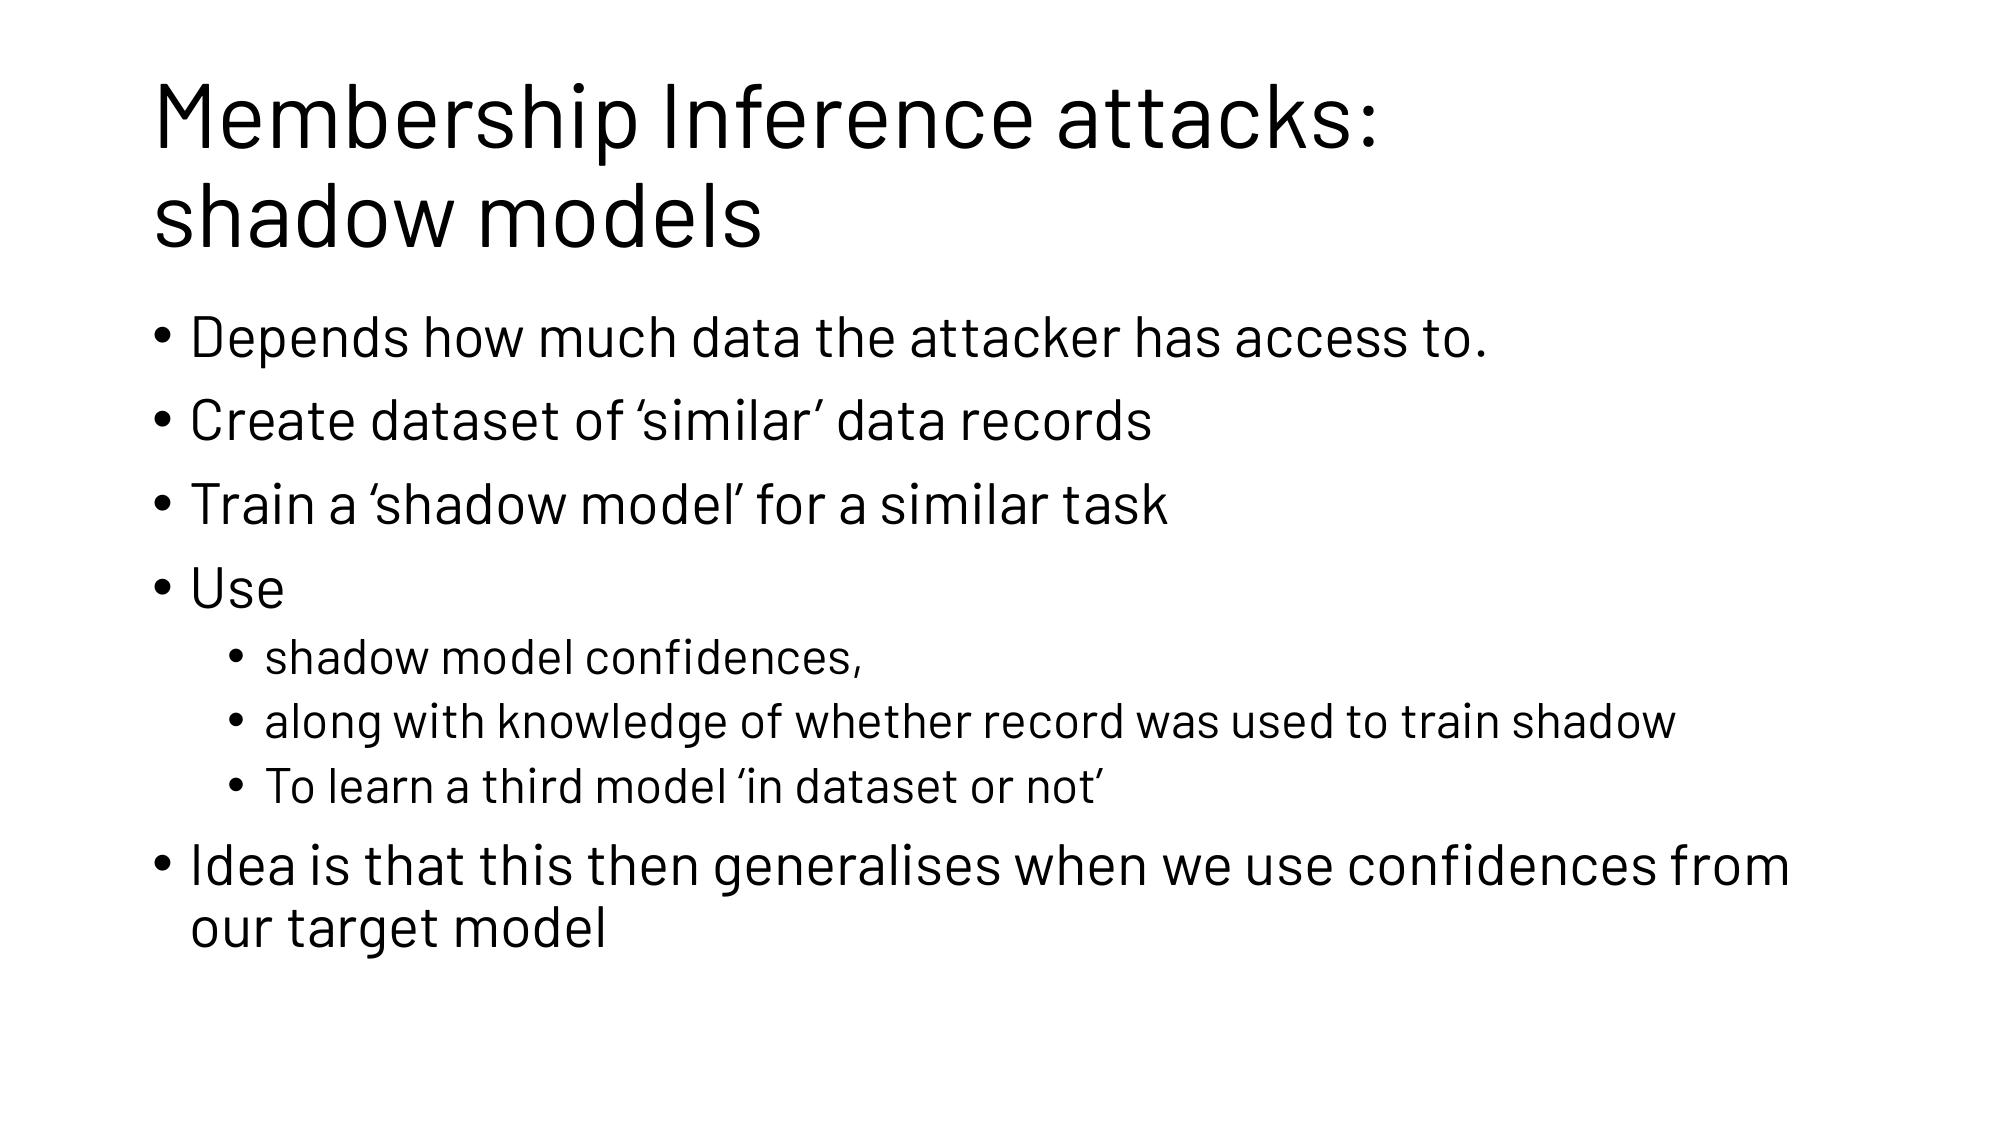

# Membership Inference attacks: shadow models
Depends how much data the attacker has access to.
Create dataset of ‘similar’ data records
Train a ‘shadow model’ for a similar task
Use
shadow model confidences,
along with knowledge of whether record was used to train shadow
To learn a third model ‘in dataset or not’
Idea is that this then generalises when we use confidences from our target model